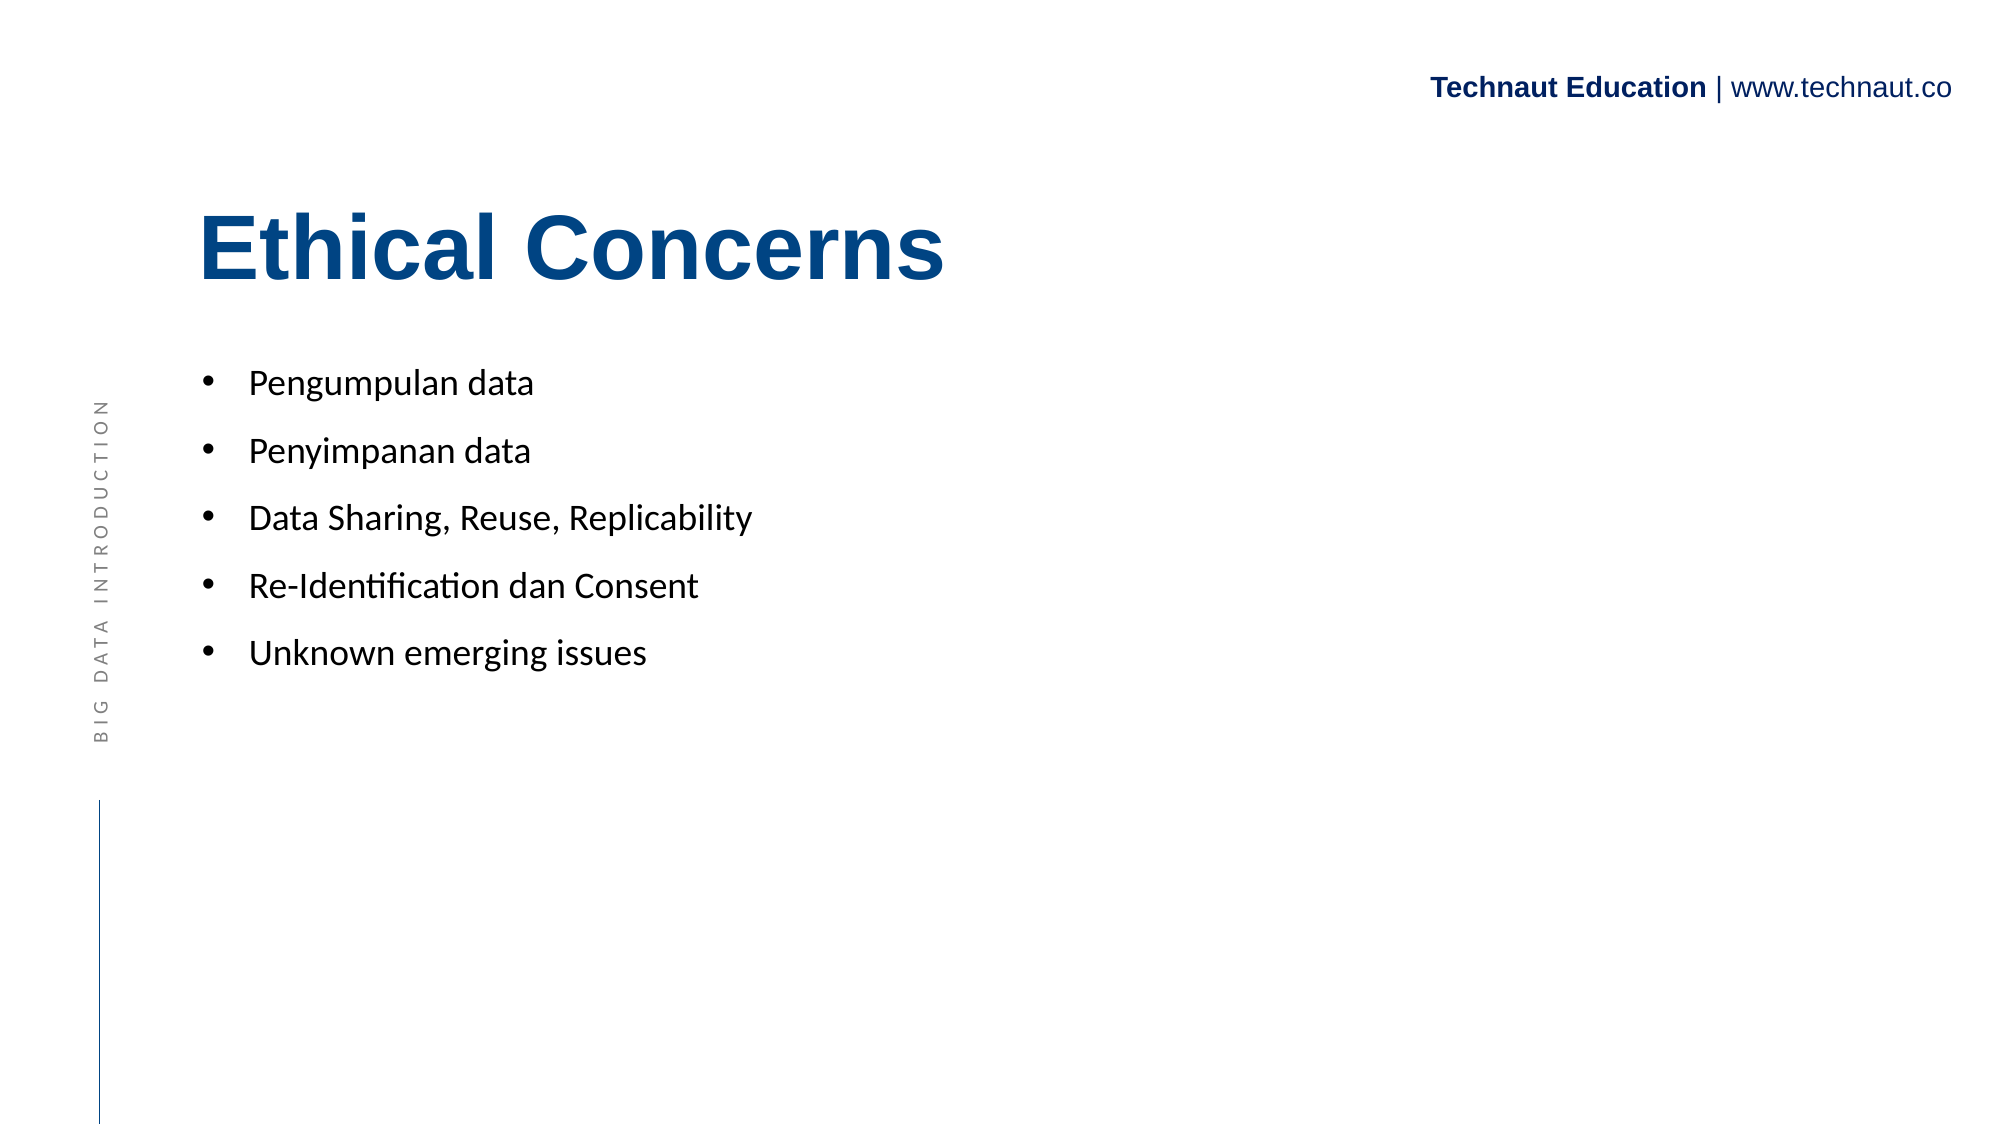

Technaut Education | www.technaut.co
# Ethical Concerns
Pengumpulan data
Penyimpanan data
Data Sharing, Reuse, Replicability
Re-Identification dan Consent
Unknown emerging issues
BIG DATA INTRODUCTION